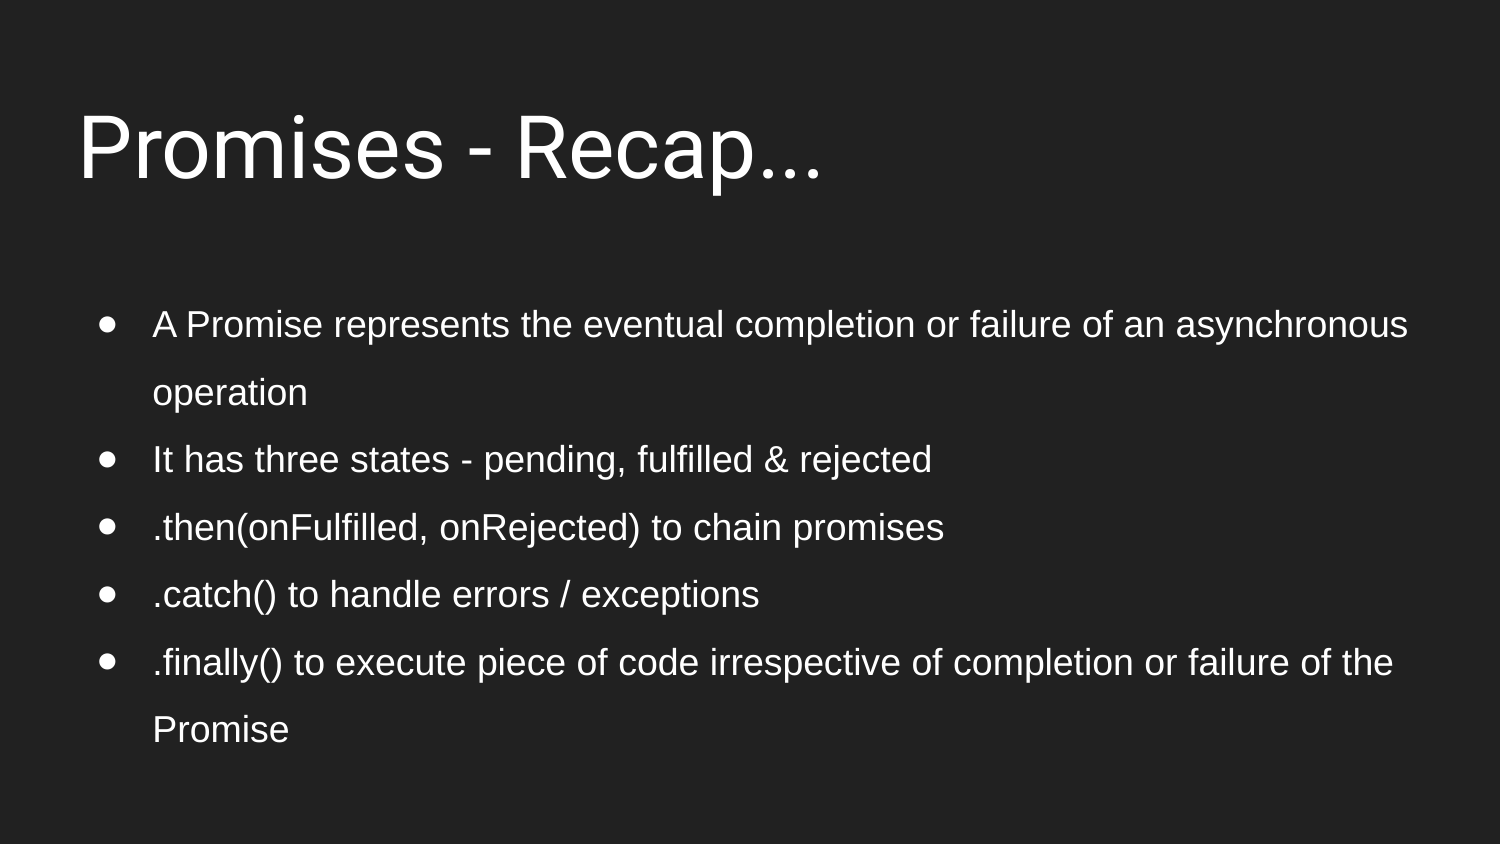

Promises - Recap...
A Promise represents the eventual completion or failure of an asynchronous operation
It has three states - pending, fulfilled & rejected
.then(onFulfilled, onRejected) to chain promises
.catch() to handle errors / exceptions
.finally() to execute piece of code irrespective of completion or failure of the Promise